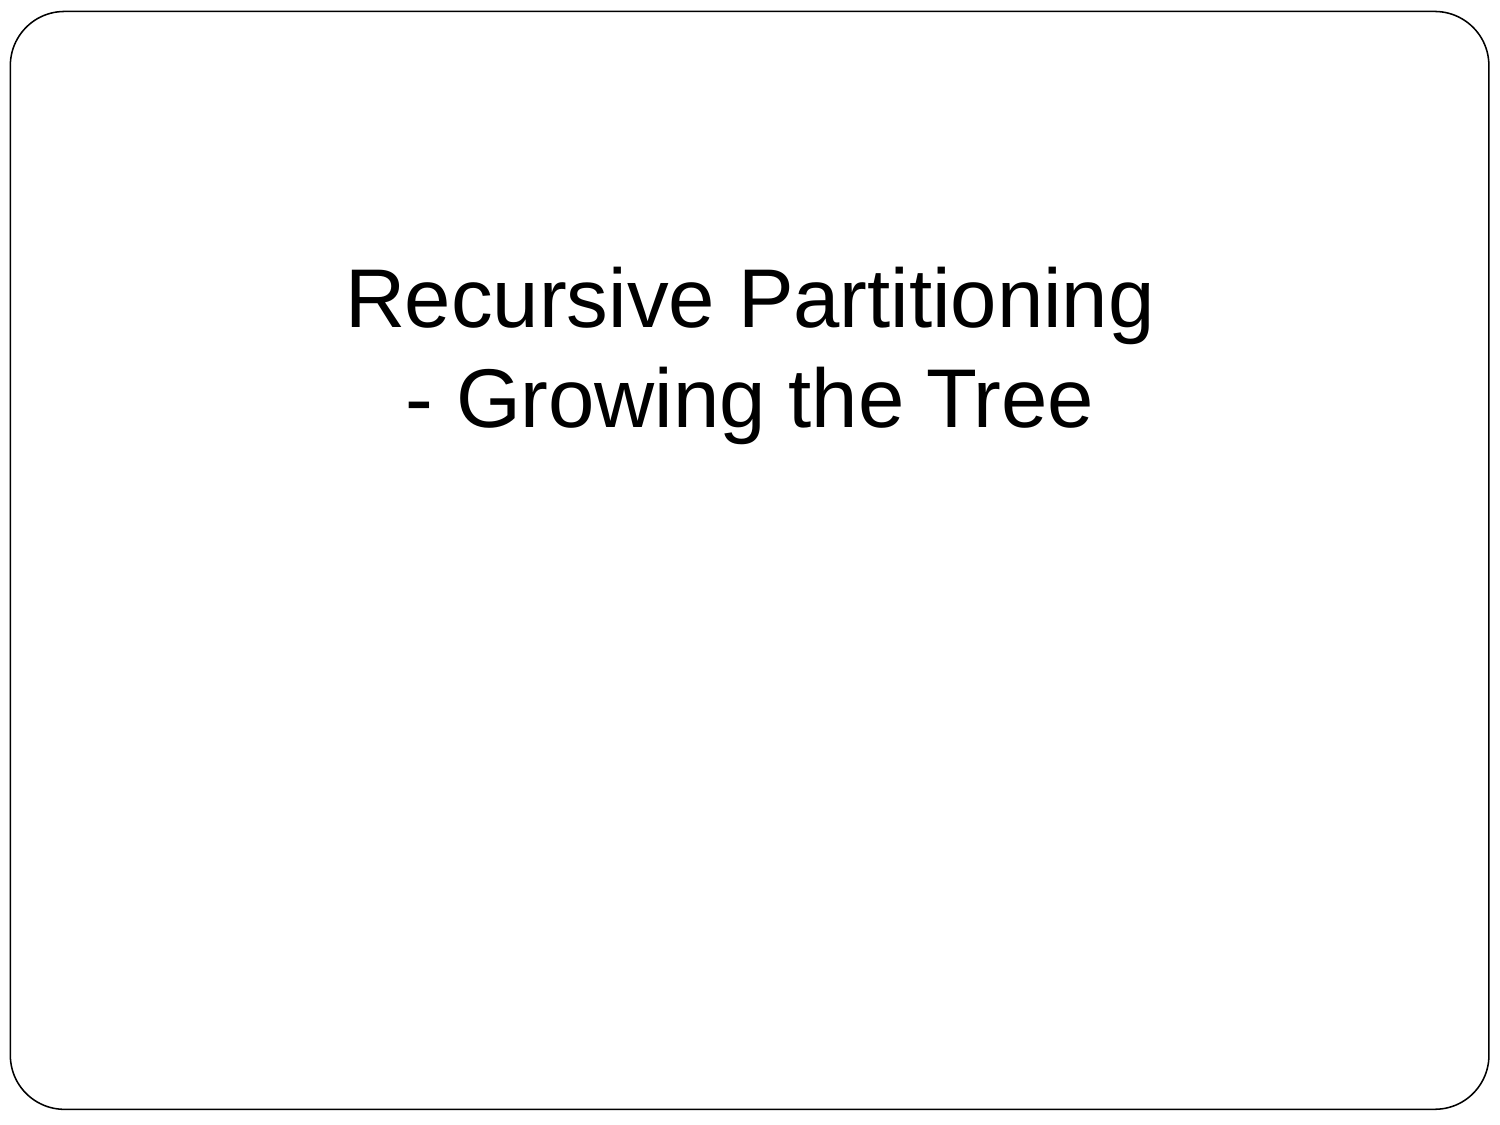

# Recursive Partitioning - Growing the Tree